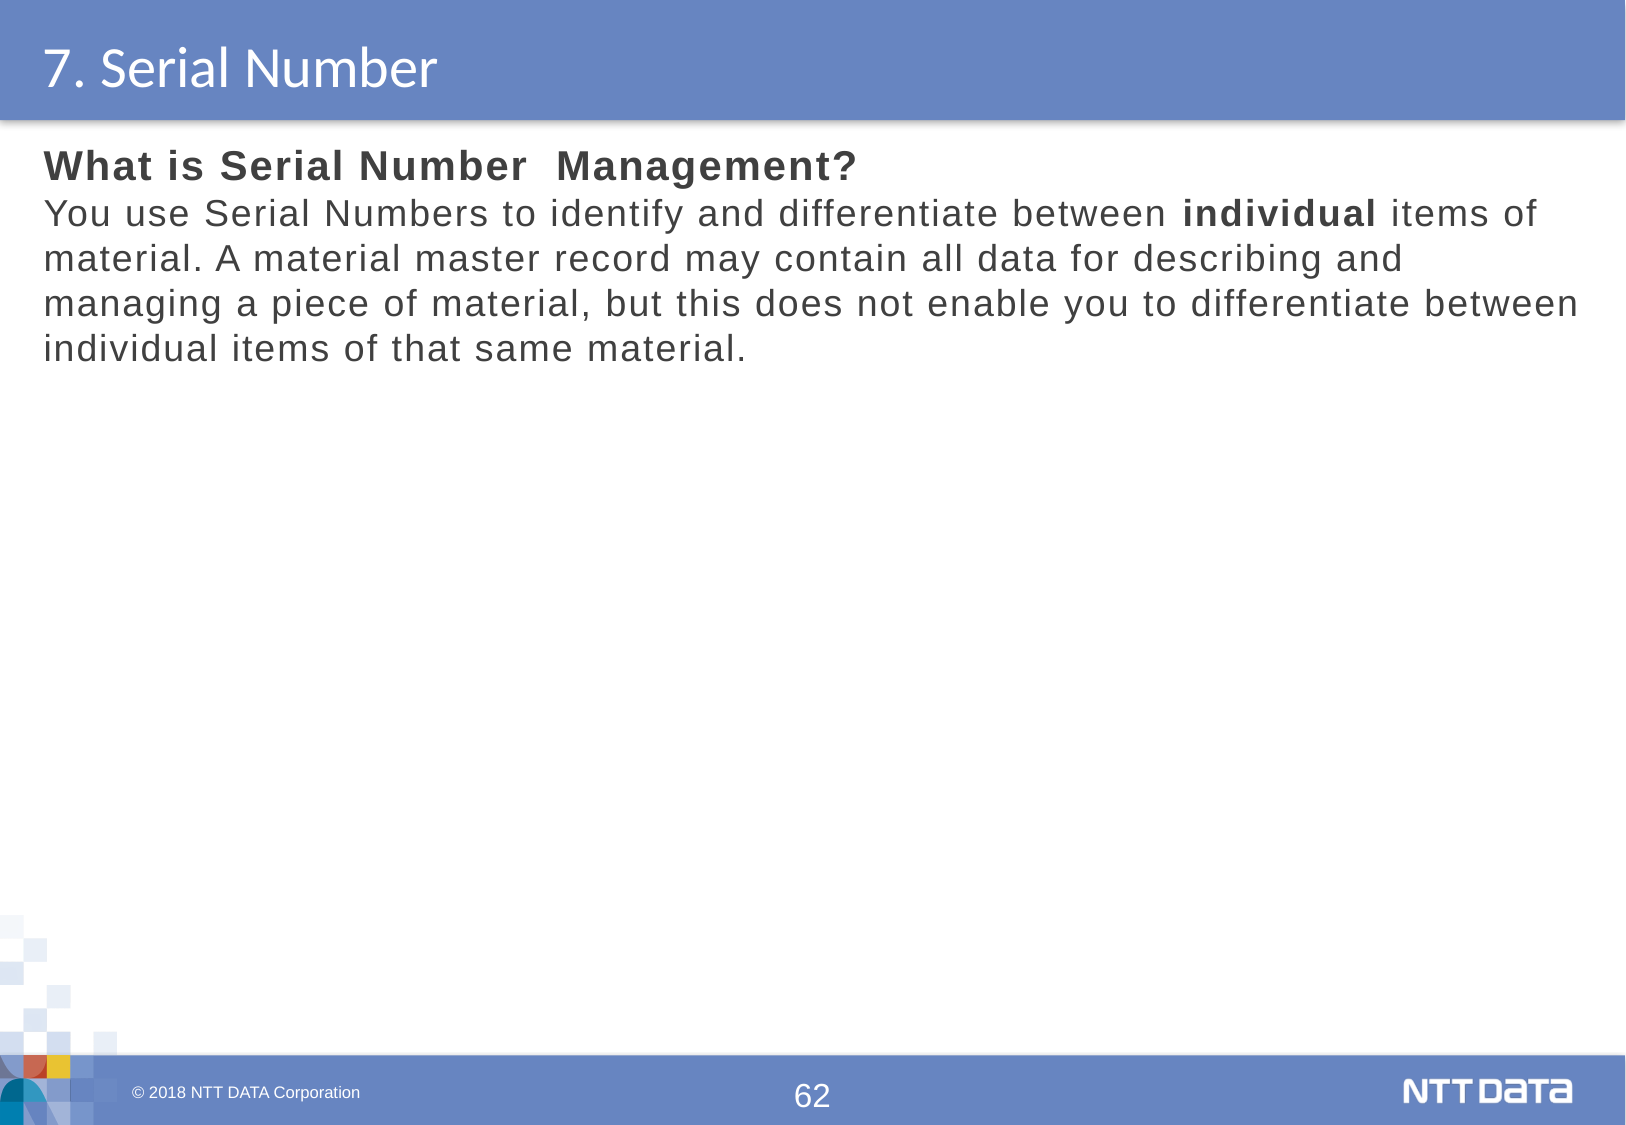

7. Serial Number

What is Serial Number  Management?
You use Serial Numbers to identify and differentiate between individual items of material. A material master record may contain all data for describing and managing a piece of material, but this does not enable you to differentiate between individual items of that same material.